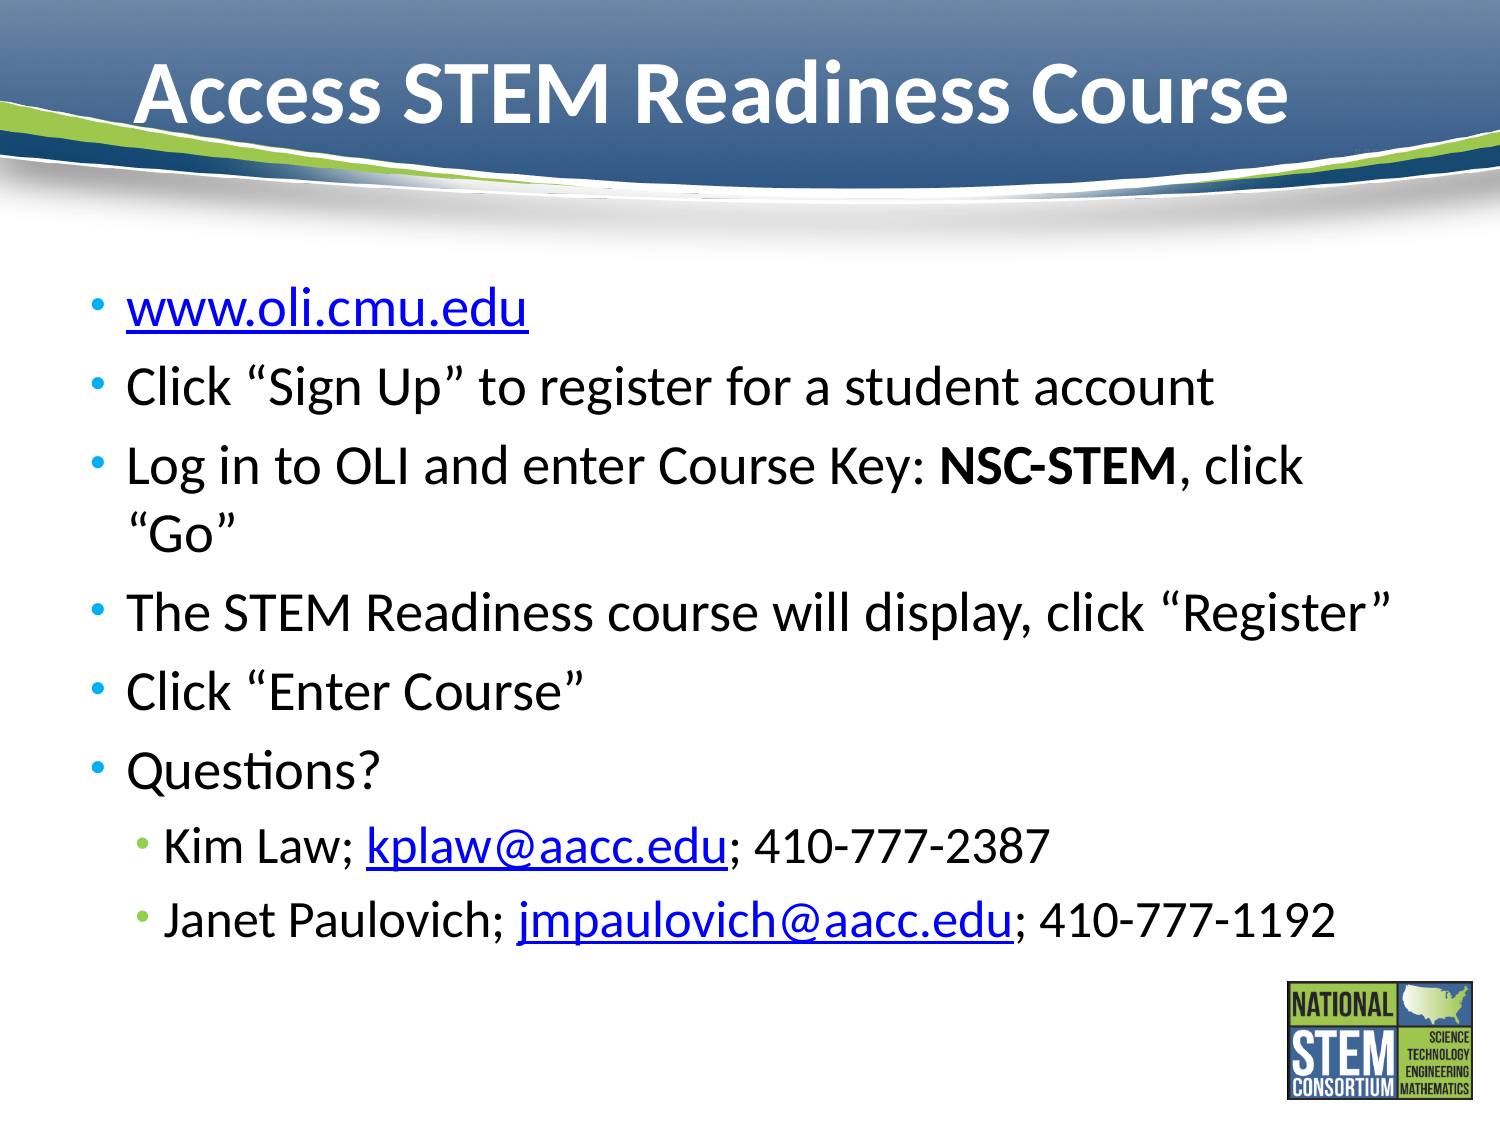

# Access STEM Readiness Course
www.oli.cmu.edu
Click “Sign Up” to register for a student account
Log in to OLI and enter Course Key: NSC-STEM, click “Go”
The STEM Readiness course will display, click “Register”
Click “Enter Course”
Questions?
Kim Law; kplaw@aacc.edu; 410-777-2387
Janet Paulovich; jmpaulovich@aacc.edu; 410-777-1192